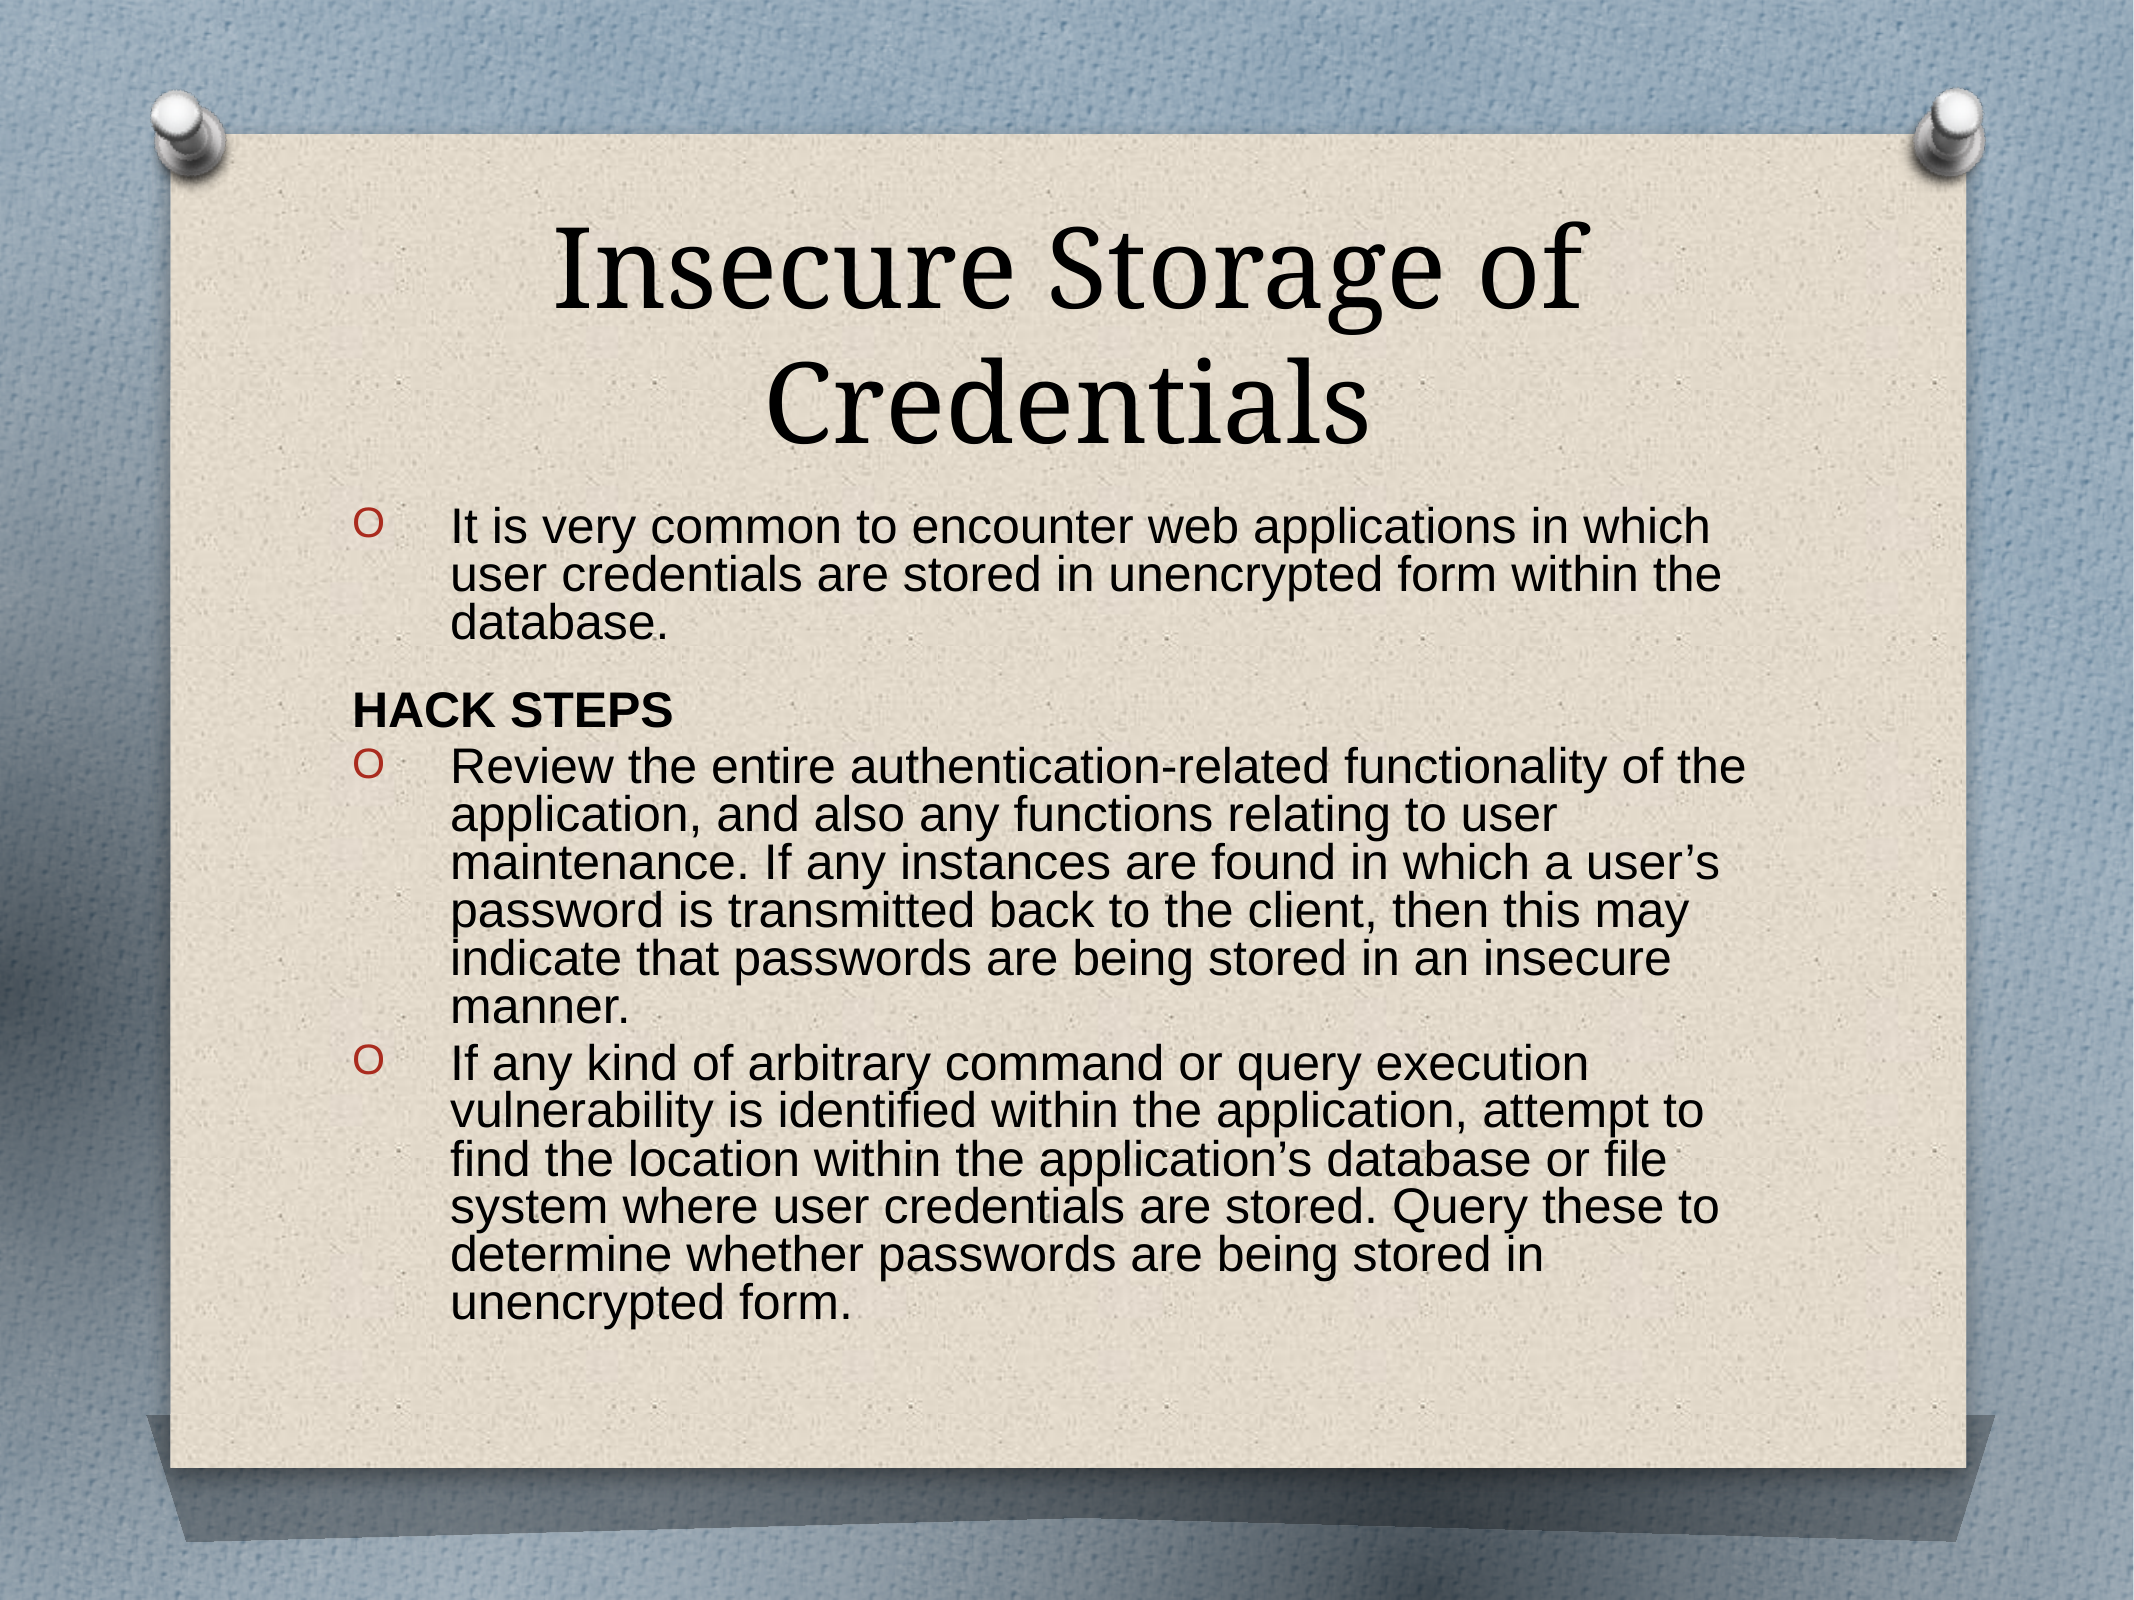

# Insecure Storage of Credentials
It is very common to encounter web applications in which user credentials are stored in unencrypted form within the database.

HACK STEPS
Review the entire authentication-related functionality of the application, and also any functions relating to user maintenance. If any instances are found in which a user’s password is transmitted back to the client, then this may indicate that passwords are being stored in an insecure manner.
If any kind of arbitrary command or query execution vulnerability is identified within the application, attempt to find the location within the application’s database or file system where user credentials are stored. Query these to determine whether passwords are being stored in unencrypted form.